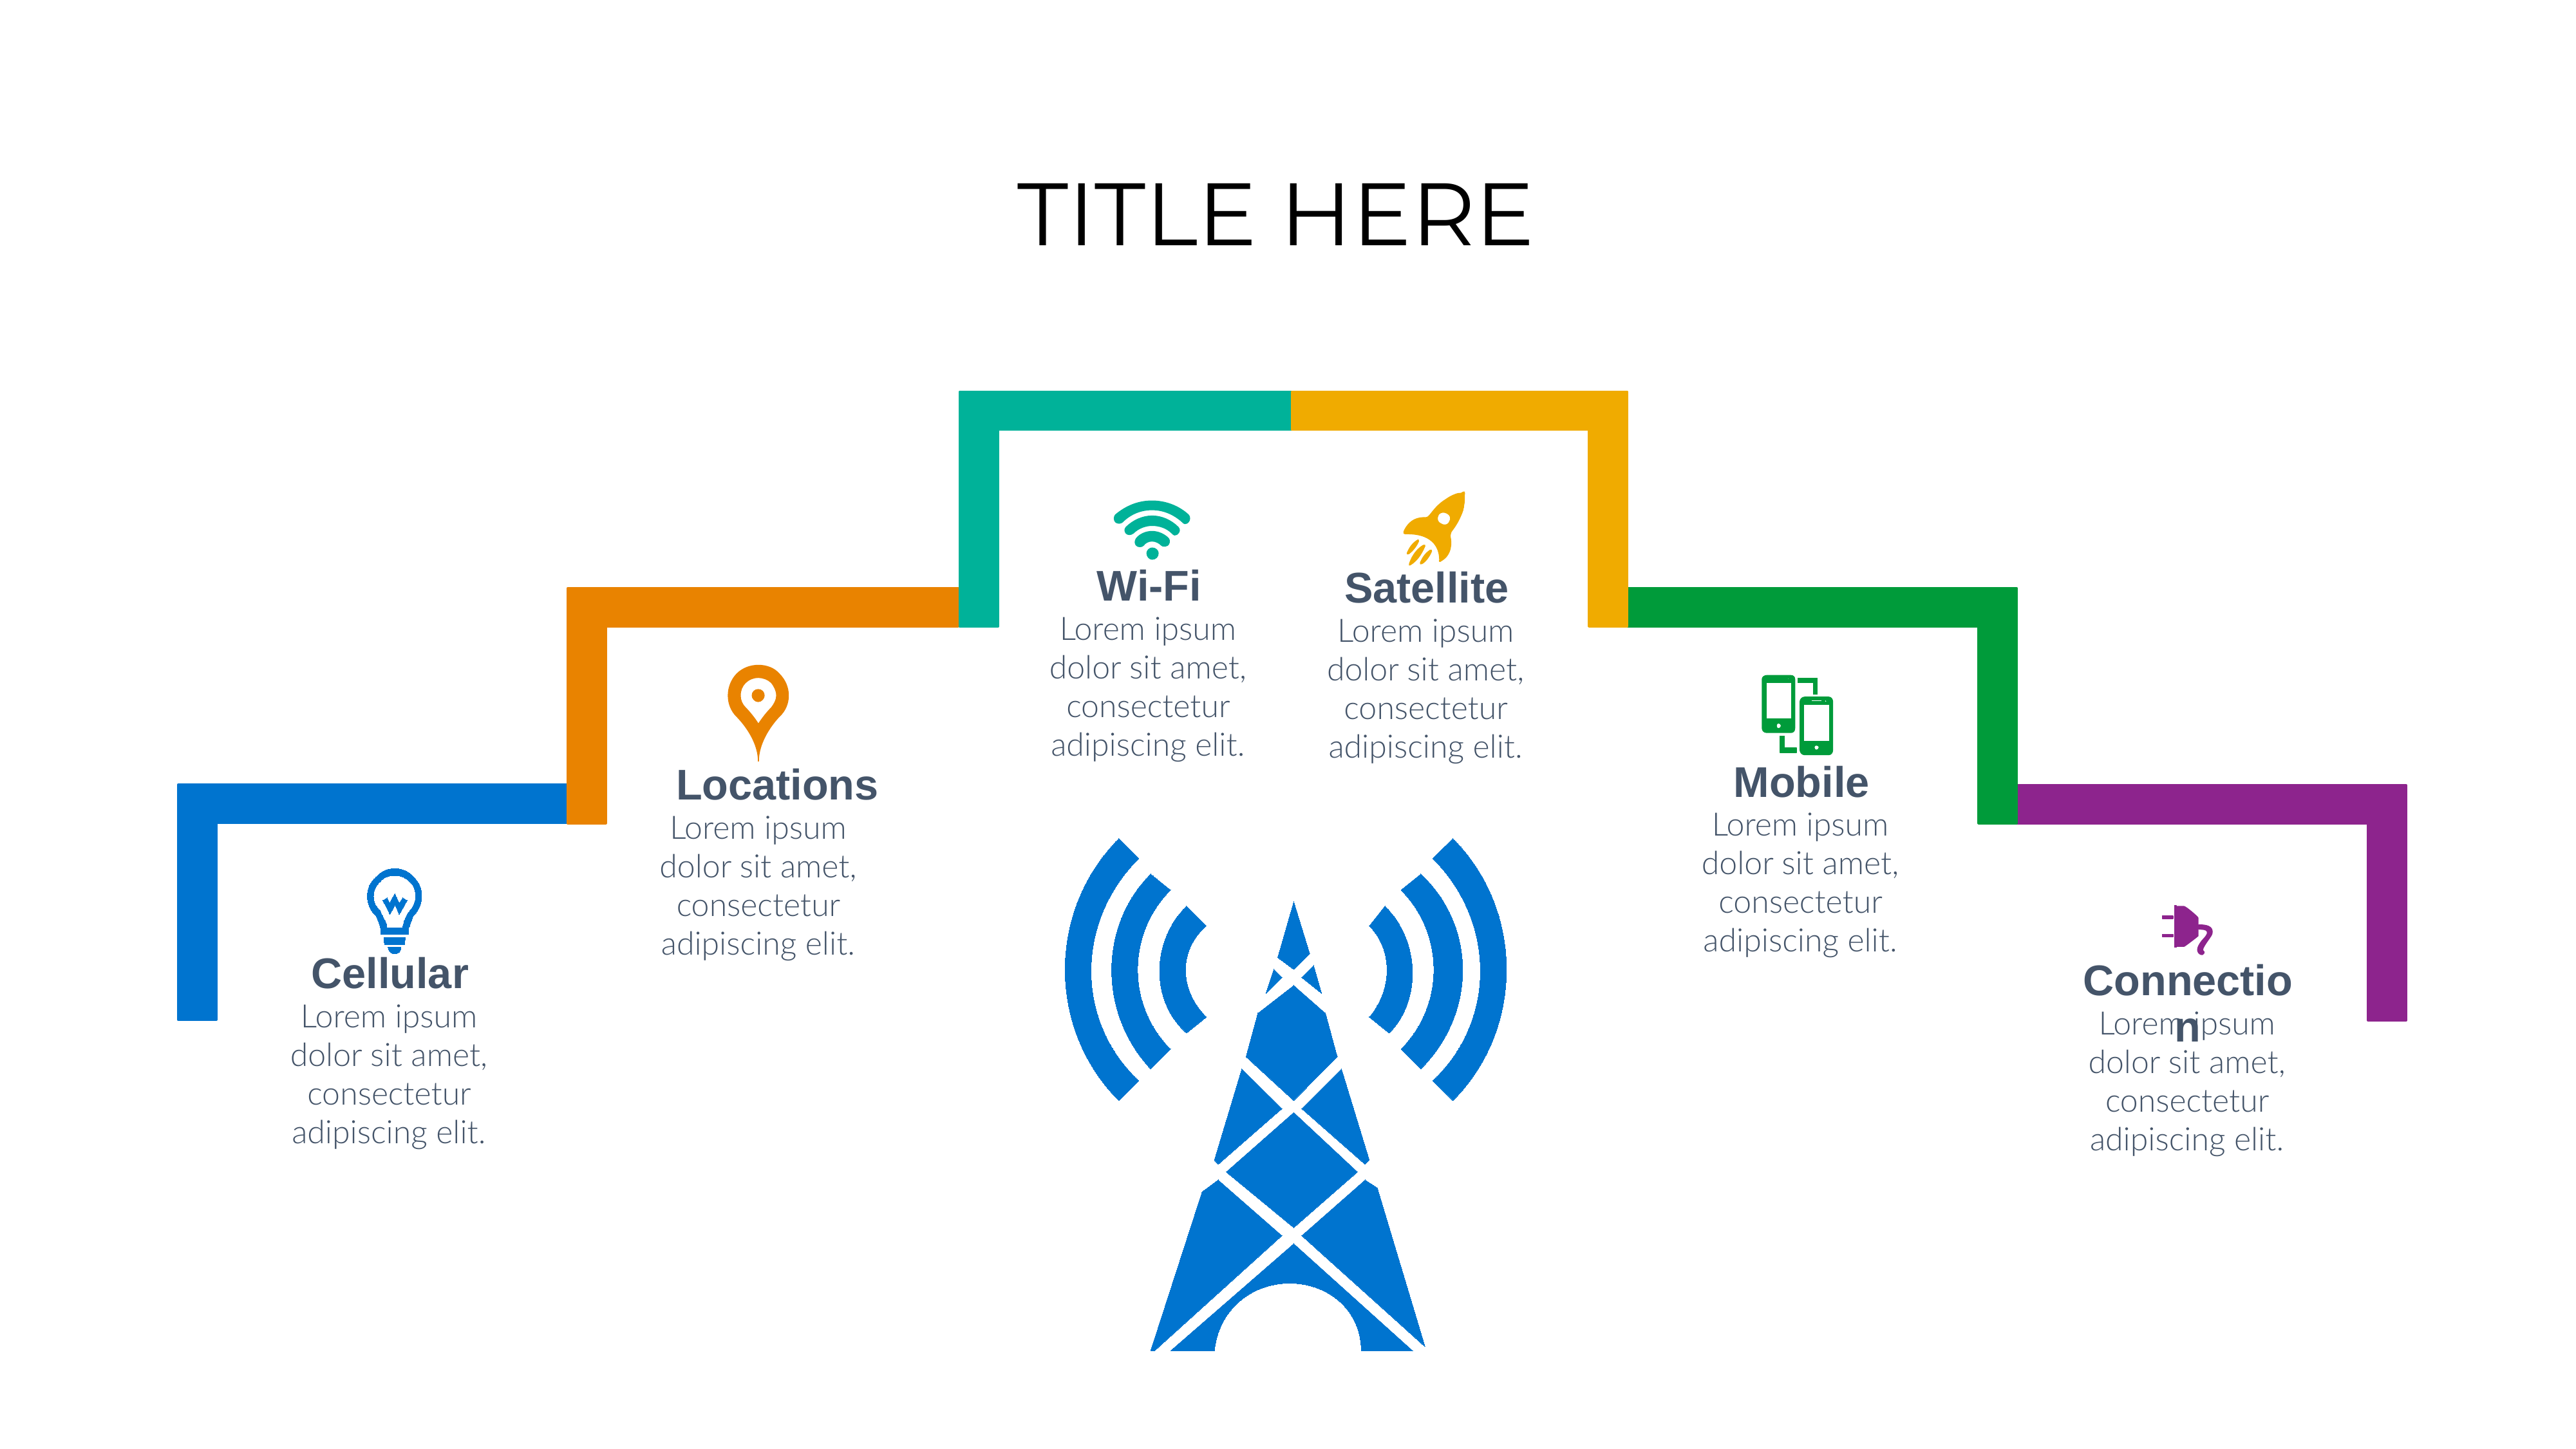

# TITLE HERE

Wi-Fi
Satellite
Lorem ipsum dolor sit amet, consectetur adipiscing elit.
Lorem ipsum dolor sit amet, consectetur adipiscing elit.

Mobile
Locations
Lorem ipsum dolor sit amet, consectetur adipiscing elit.
Lorem ipsum dolor sit amet, consectetur adipiscing elit.

Cellular
Connection
Lorem ipsum dolor sit amet, consectetur adipiscing elit.
Lorem ipsum dolor sit amet, consectetur adipiscing elit.